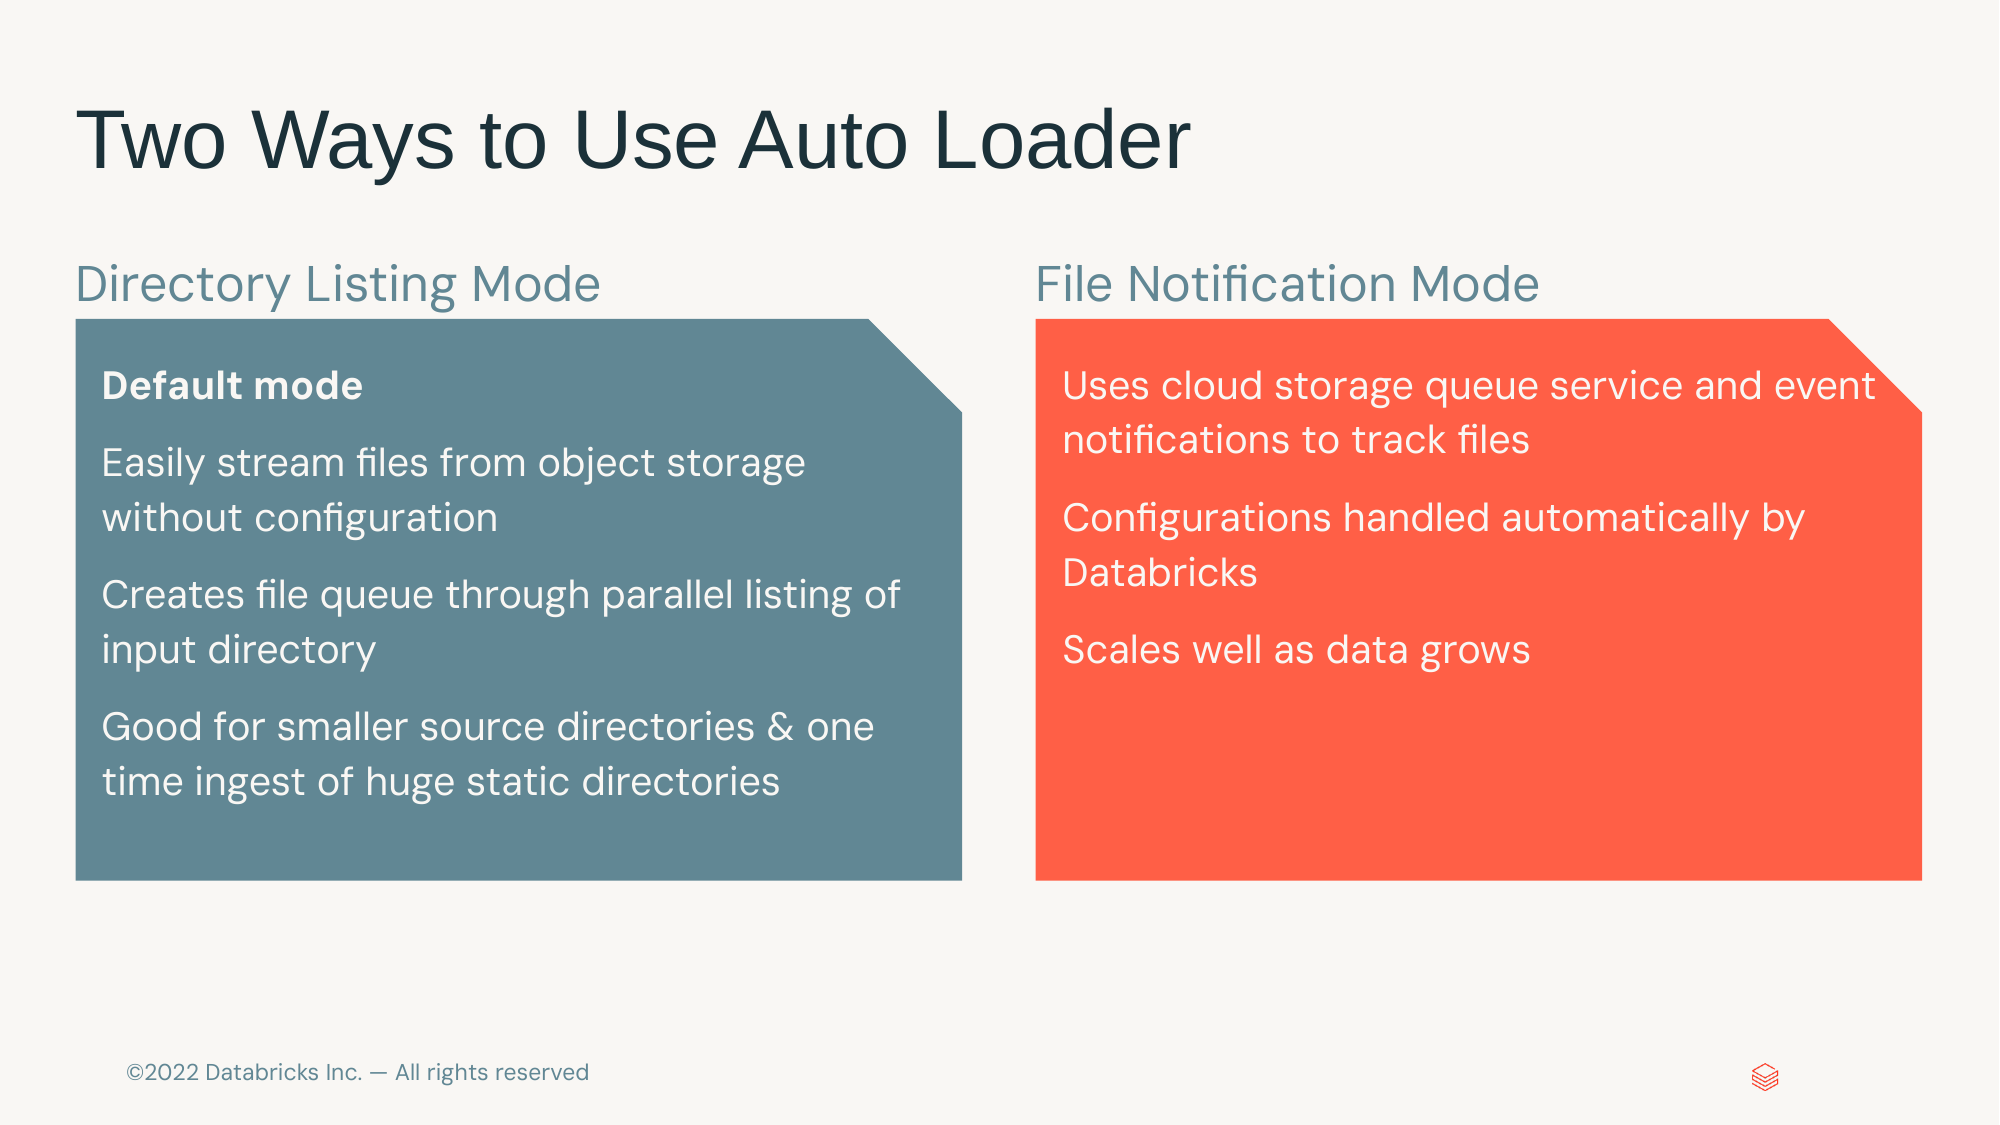

# Two Ways to Use Auto Loader
Directory Listing Mode
File Notification Mode
Default mode
Easily stream files from object storage without configuration
Creates file queue through parallel listing of input directory
Good for smaller source directories & one time ingest of huge static directories
Uses cloud storage queue service and event notifications to track files
Configurations handled automatically by Databricks
Scales well as data grows